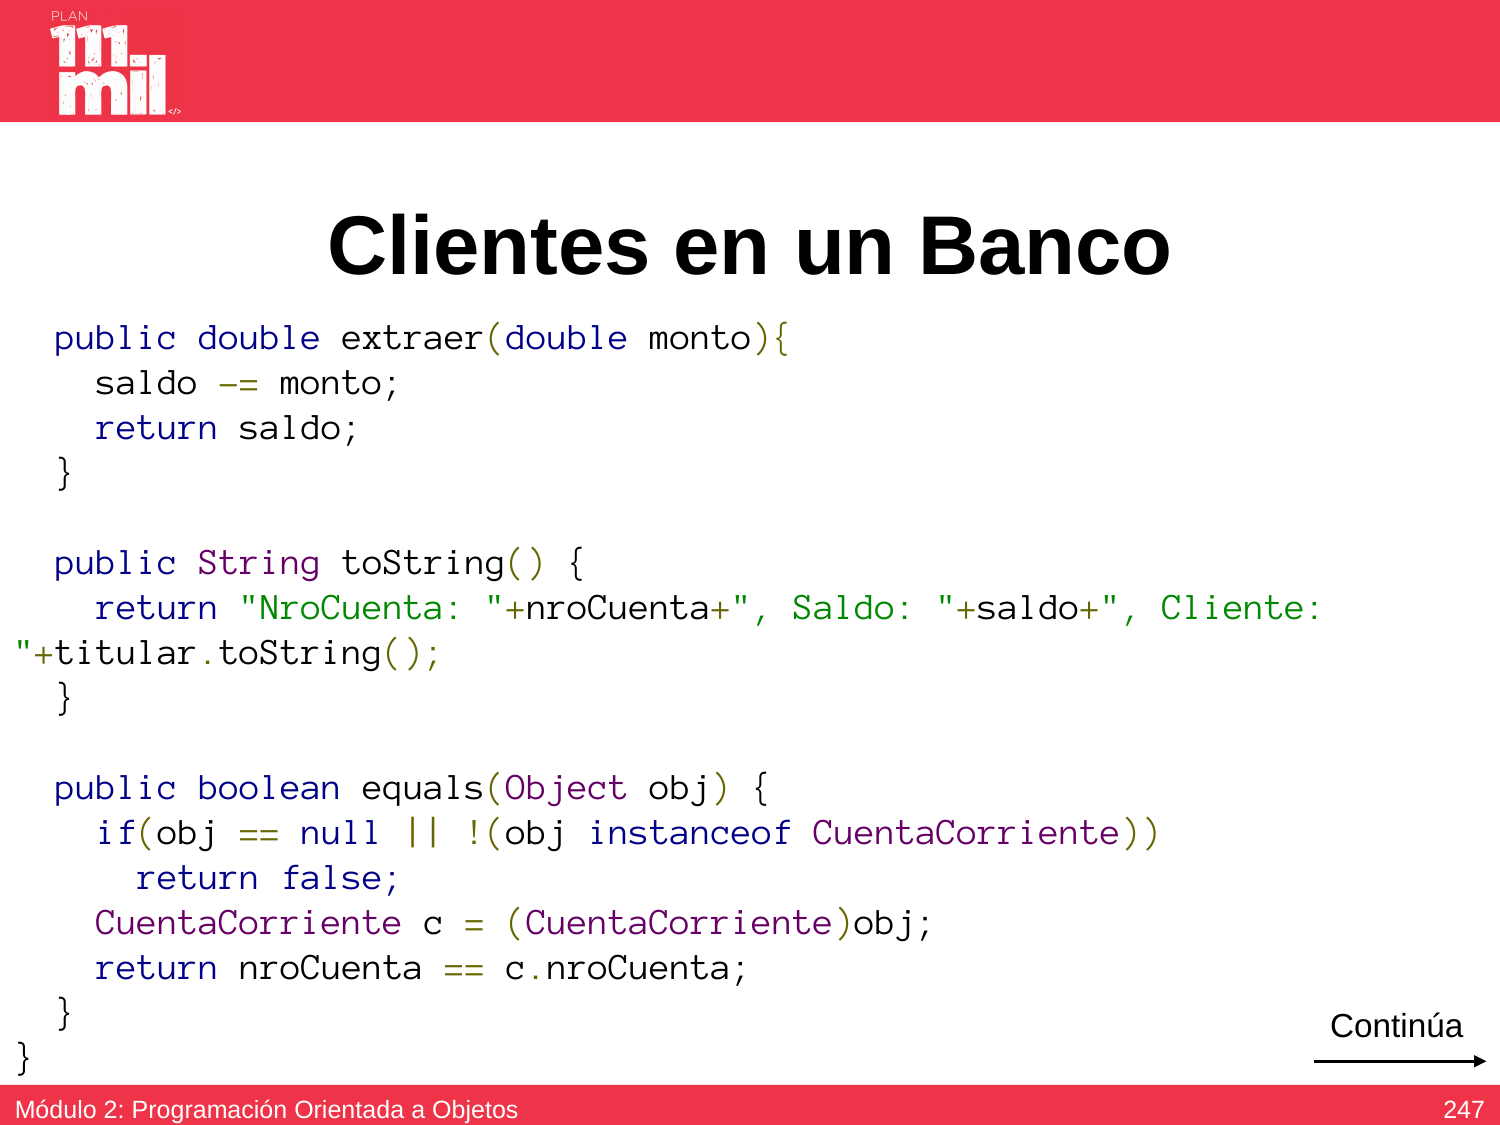

# Clientes en un Banco
  public double extraer(double monto){
    saldo -= monto;
    return saldo;
  }

  public String toString() {
    return "NroCuenta: "+nroCuenta+", Saldo: "+saldo+", Cliente: "+titular.toString();
  }

  public boolean equals(Object obj) {
    if(obj == null || !(obj instanceof CuentaCorriente))
      return false;
    CuentaCorriente c = (CuentaCorriente)obj;
    return nroCuenta == c.nroCuenta;
  }
}

Continúa
247
Módulo 2: Programación Orientada a Objetos